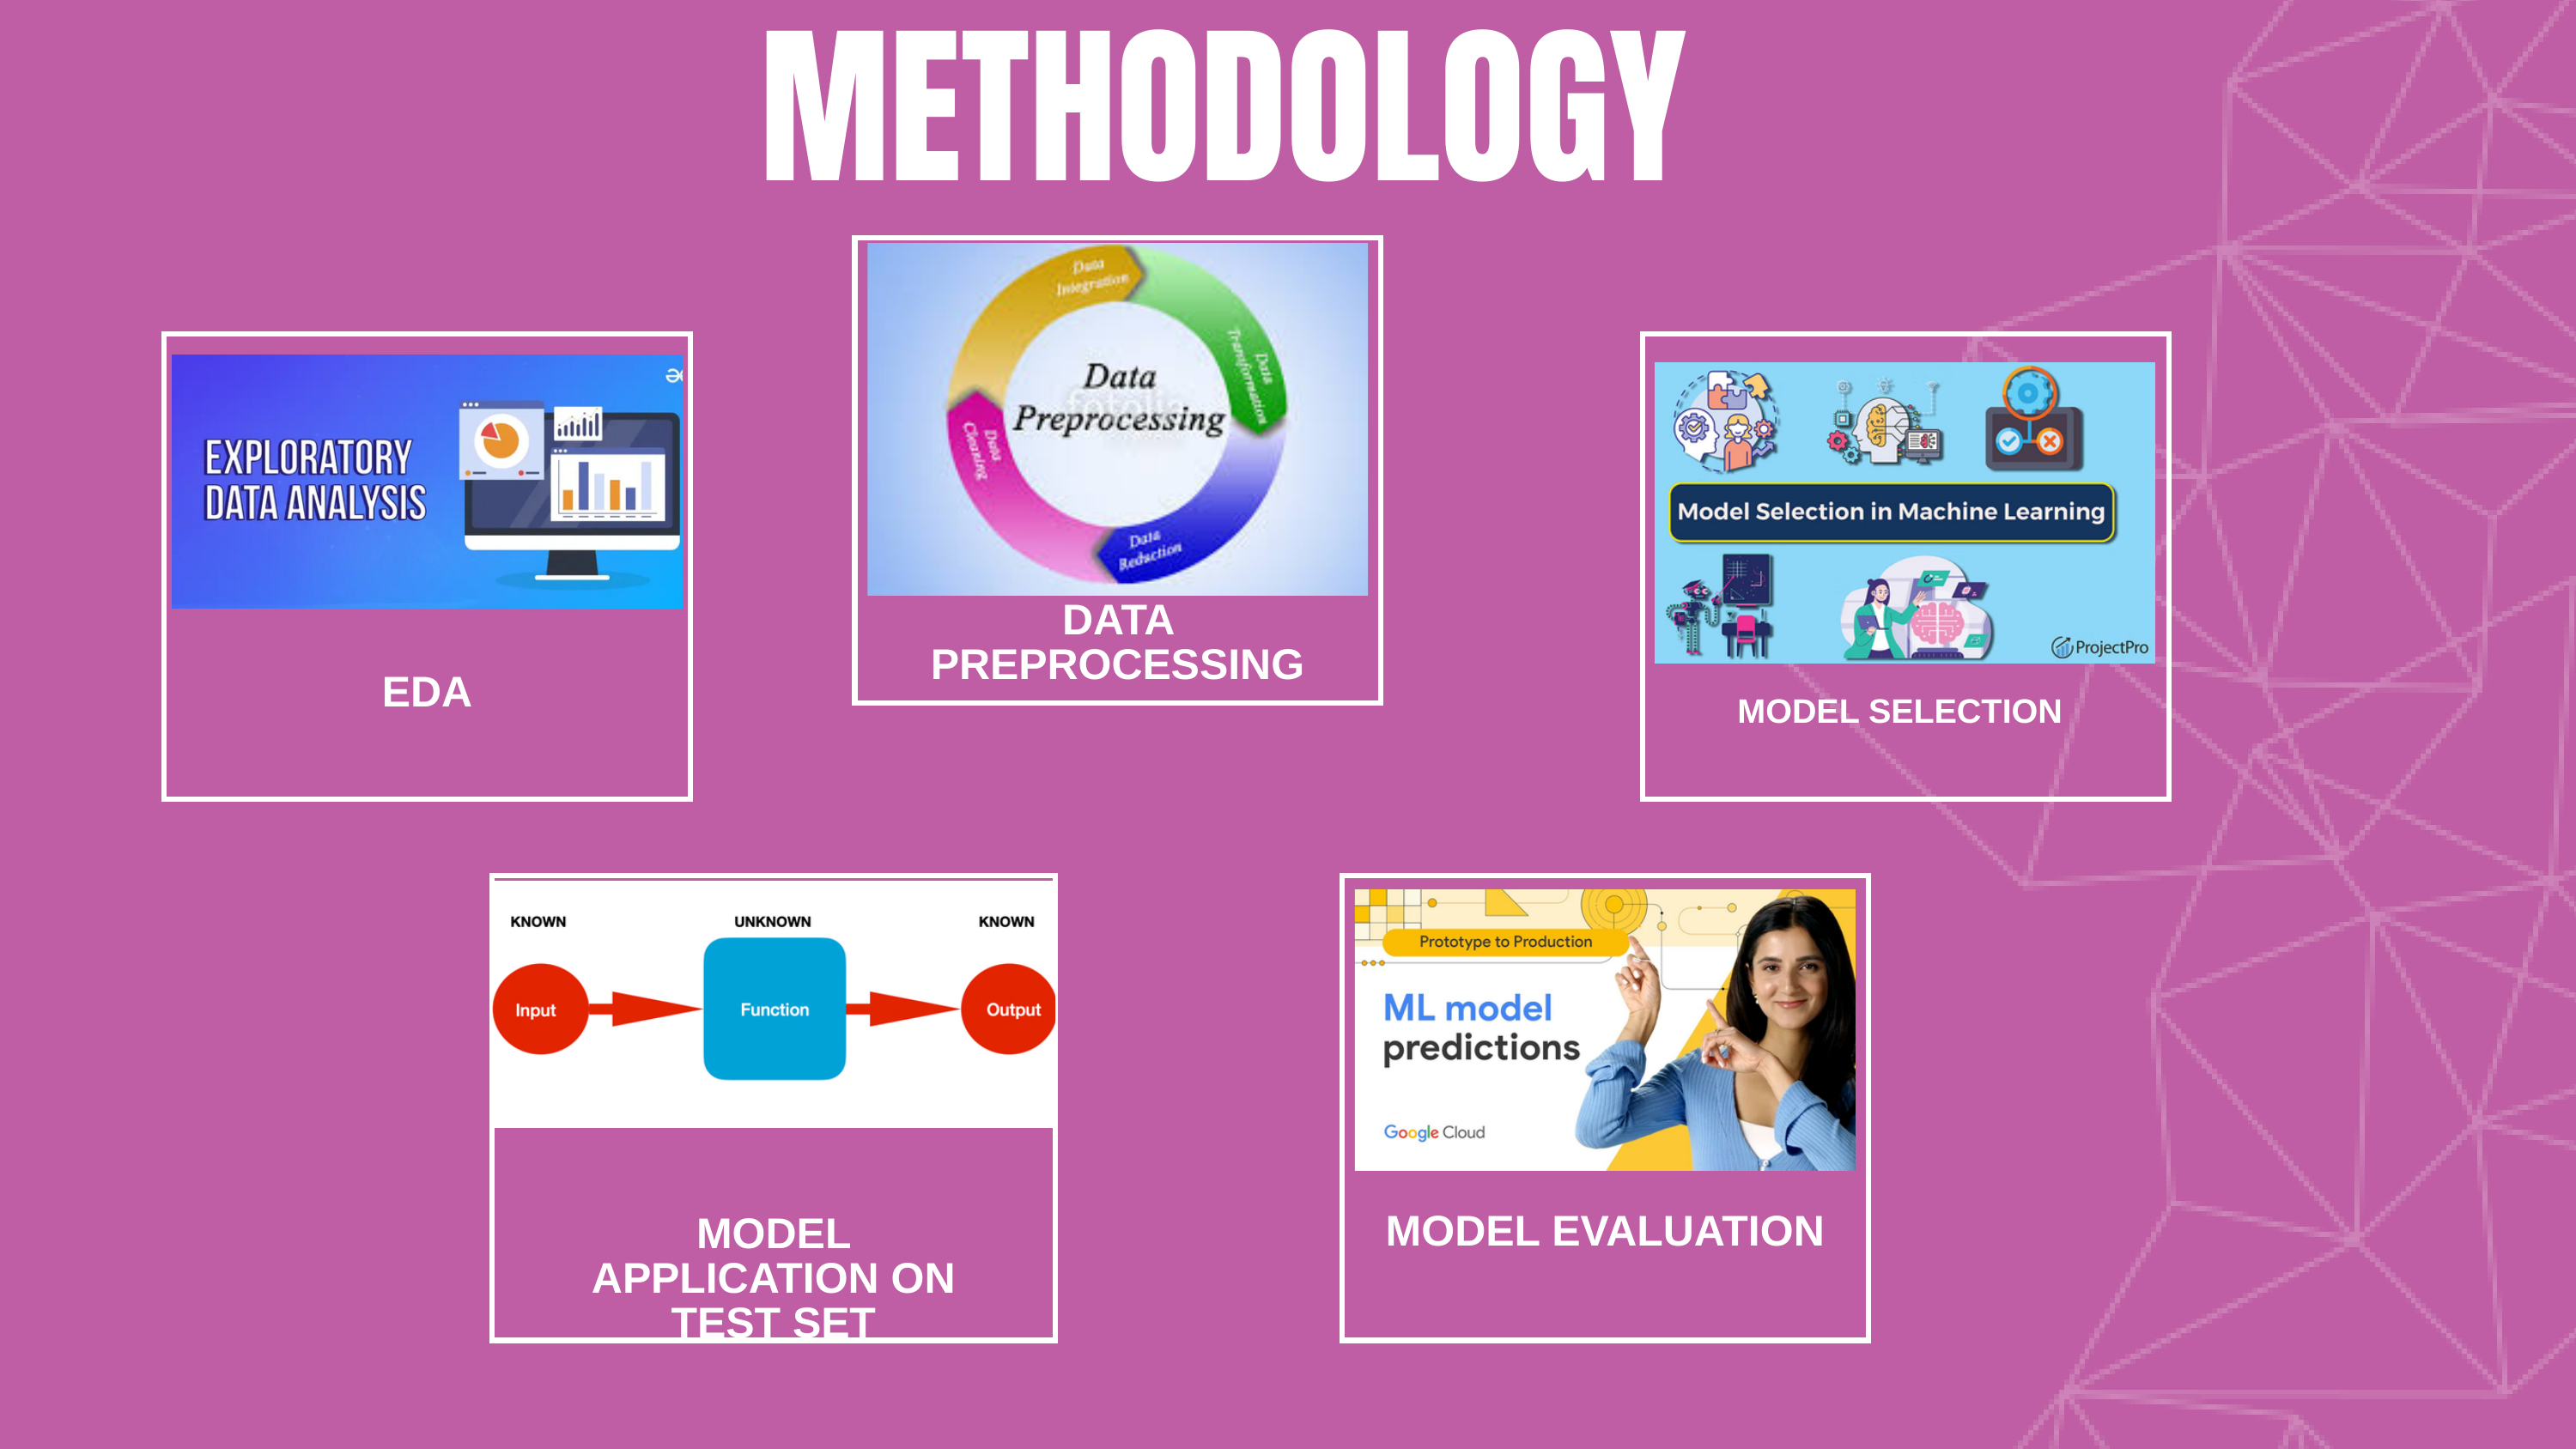

METHODOLOGY

DATA PREPROCESSING
EDA
MODEL SELECTION

MODEL EVALUATION
MODEL APPLICATION ON TEST SET